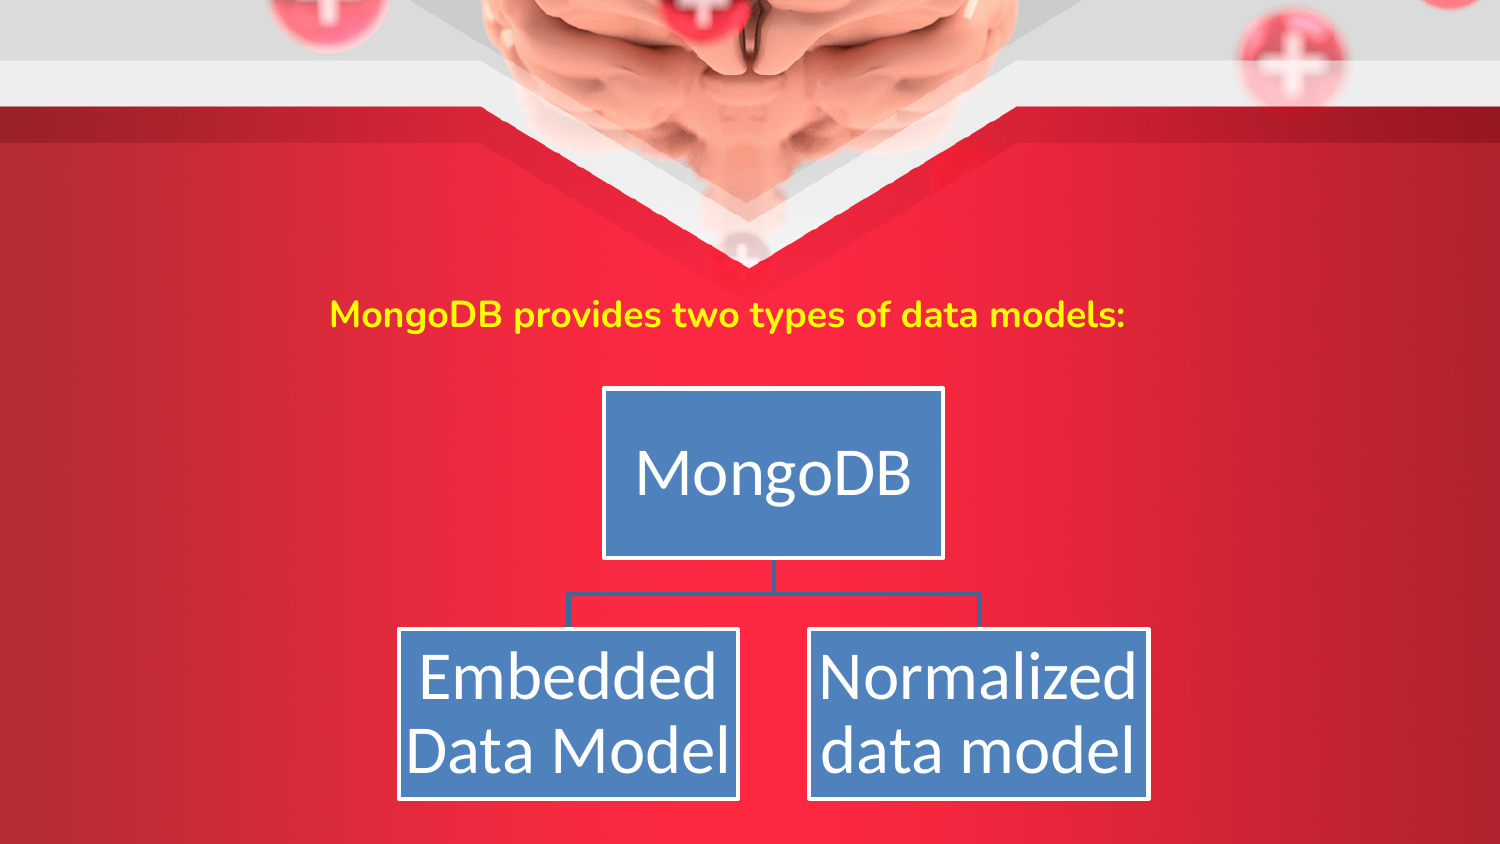

MongoDB provides two types of data models:
MongoDB
Embedded Data Model
Normalized data model